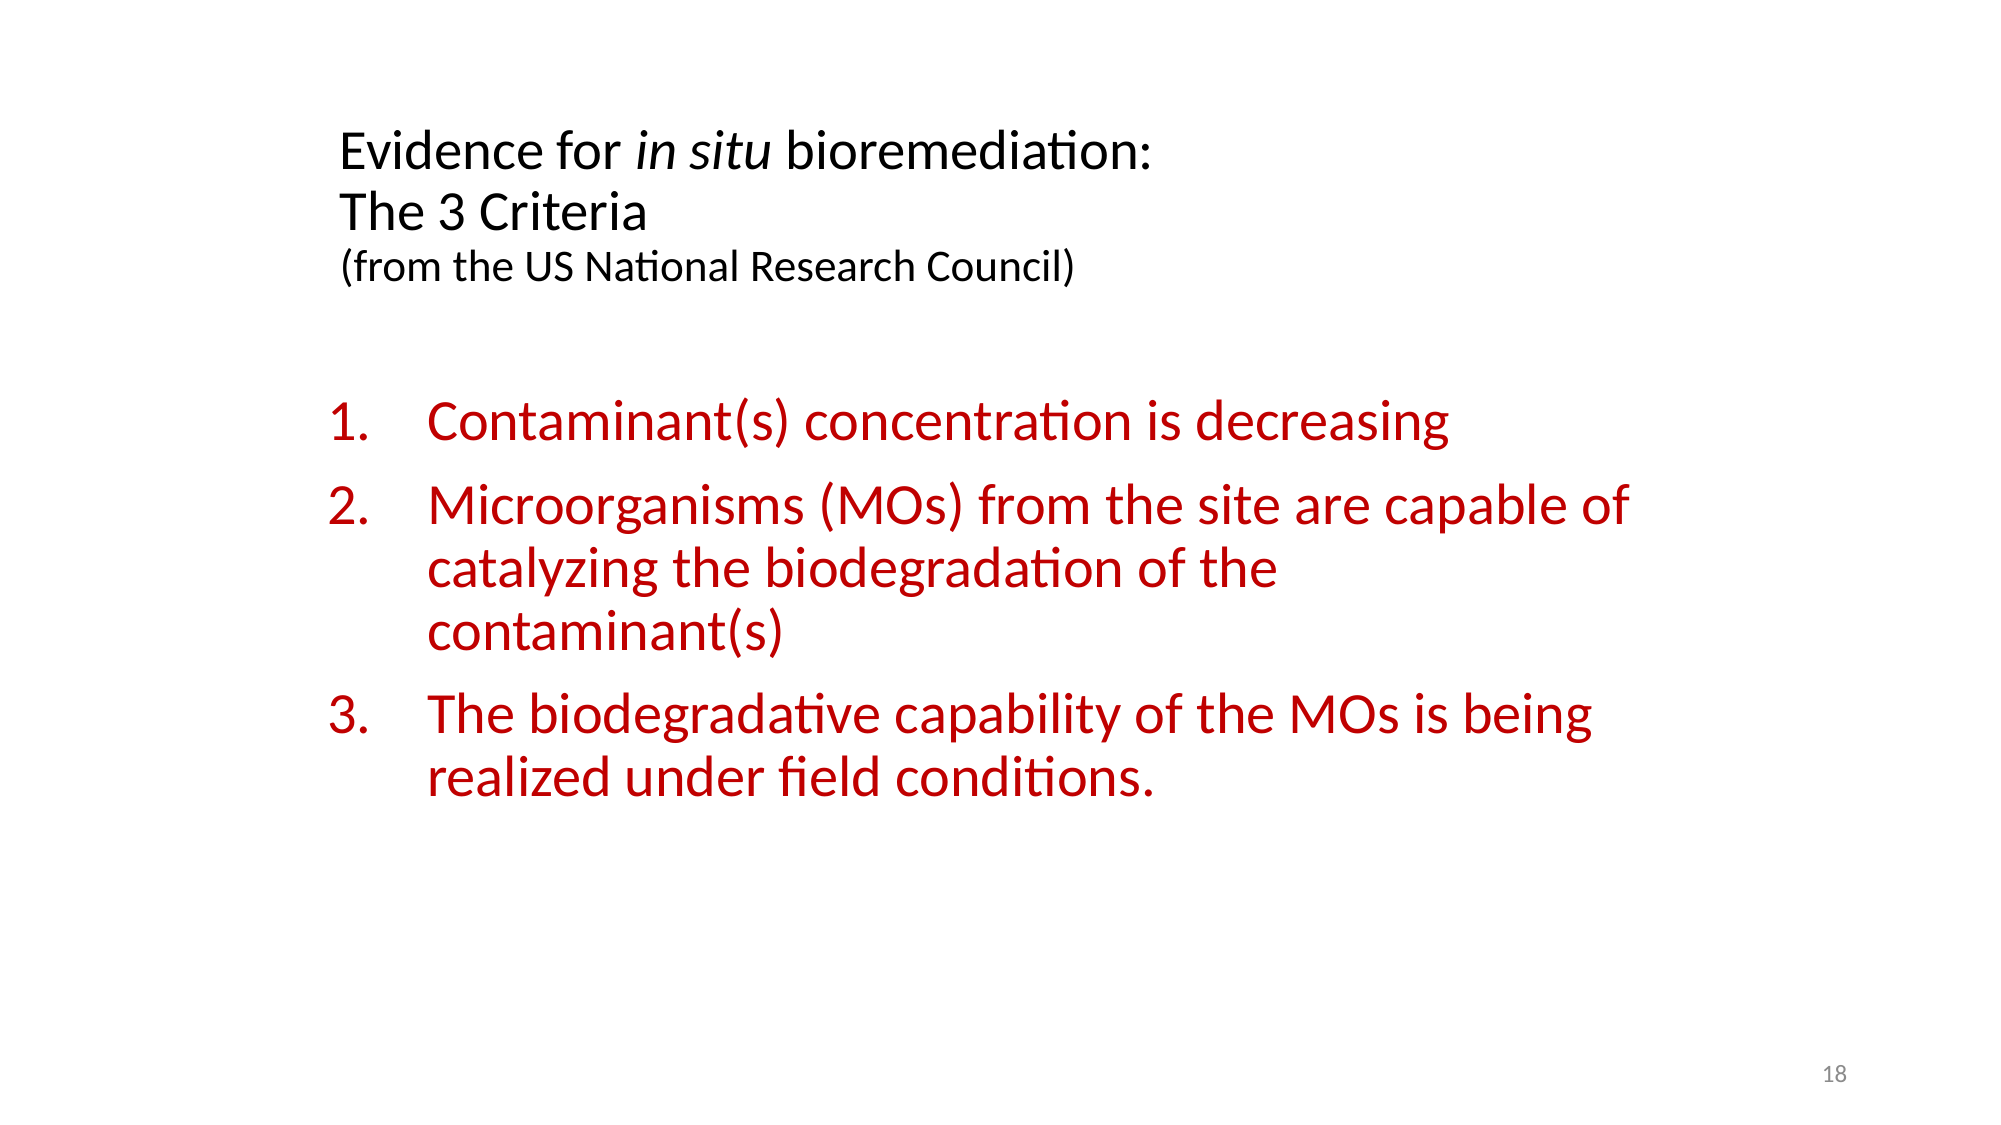

# Evidence for in situ bioremediation: The 3 Criteria (from the US National Research Council)
Contaminant(s) concentration is decreasing
Microorganisms (MOs) from the site are capable of catalyzing the biodegradation of the contaminant(s)
The biodegradative capability of the MOs is being realized under field conditions.
18